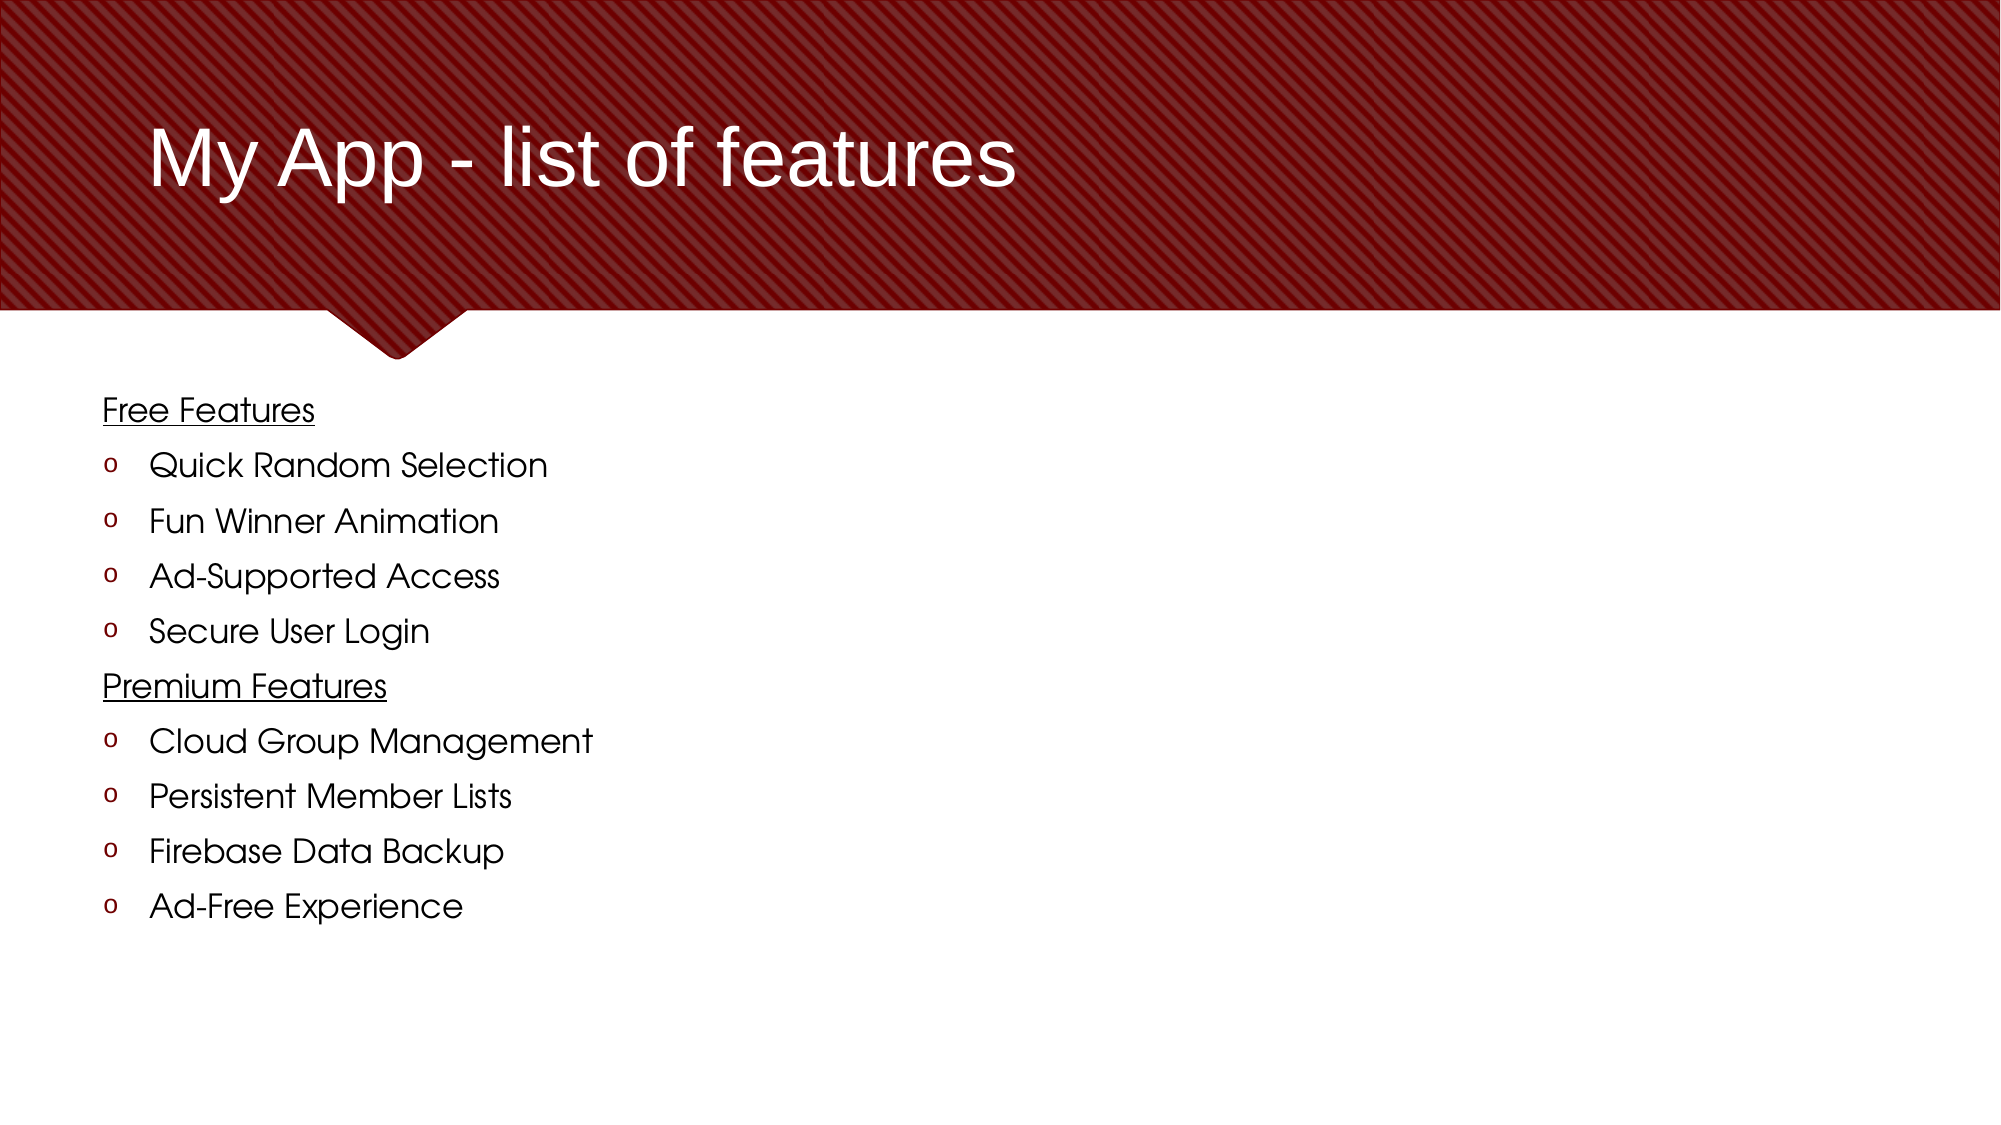

# My App - list of features
Free Features
Quick Random Selection
Fun Winner Animation
Ad-Supported Access
Secure User Login
Premium Features
Cloud Group Management
Persistent Member Lists
Firebase Data Backup
Ad-Free Experience